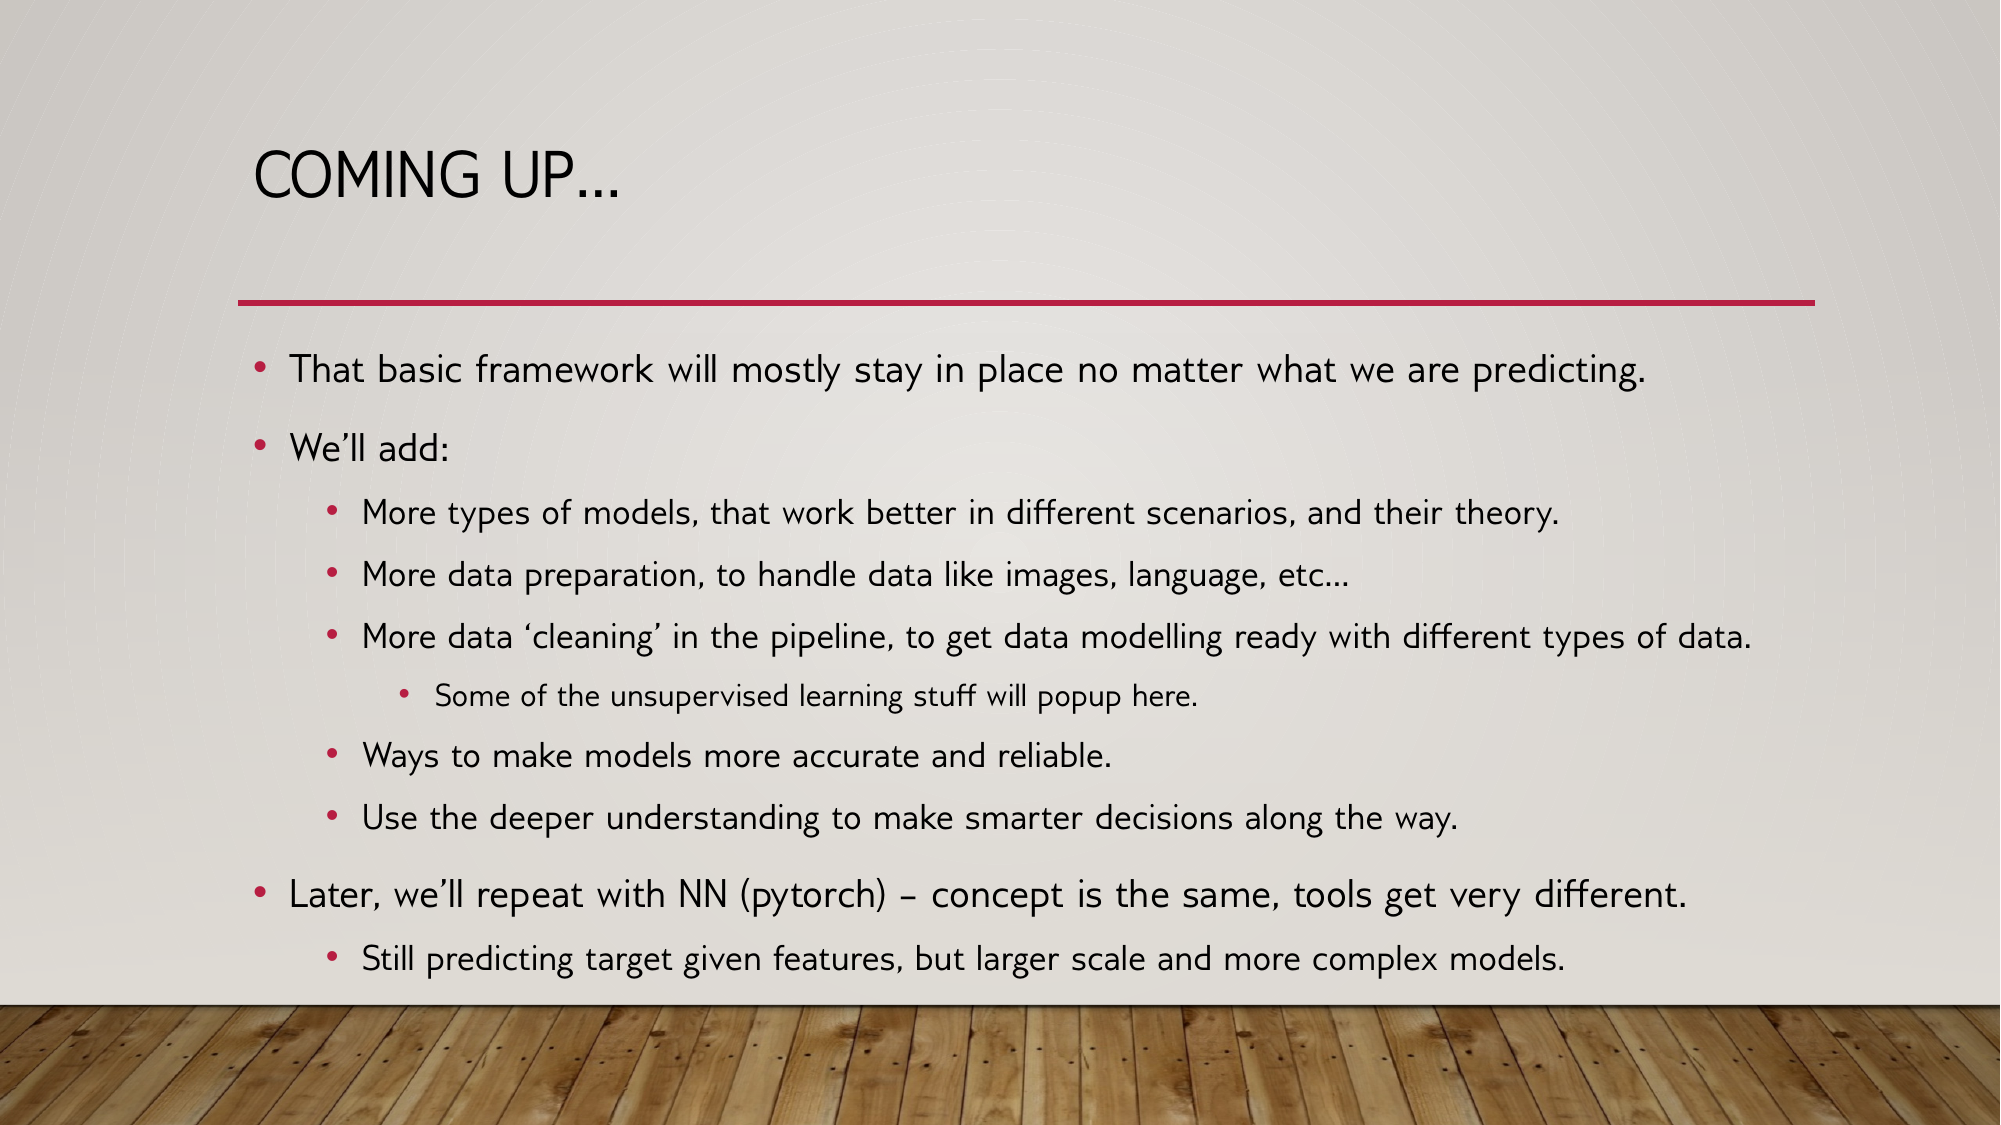

# Coming up…
That basic framework will mostly stay in place no matter what we are predicting.
We’ll add:
More types of models, that work better in different scenarios, and their theory.
More data preparation, to handle data like images, language, etc…
More data ‘cleaning’ in the pipeline, to get data modelling ready with different types of data.
Some of the unsupervised learning stuff will popup here.
Ways to make models more accurate and reliable.
Use the deeper understanding to make smarter decisions along the way.
Later, we’ll repeat with NN (pytorch) – concept is the same, tools get very different.
Still predicting target given features, but larger scale and more complex models.